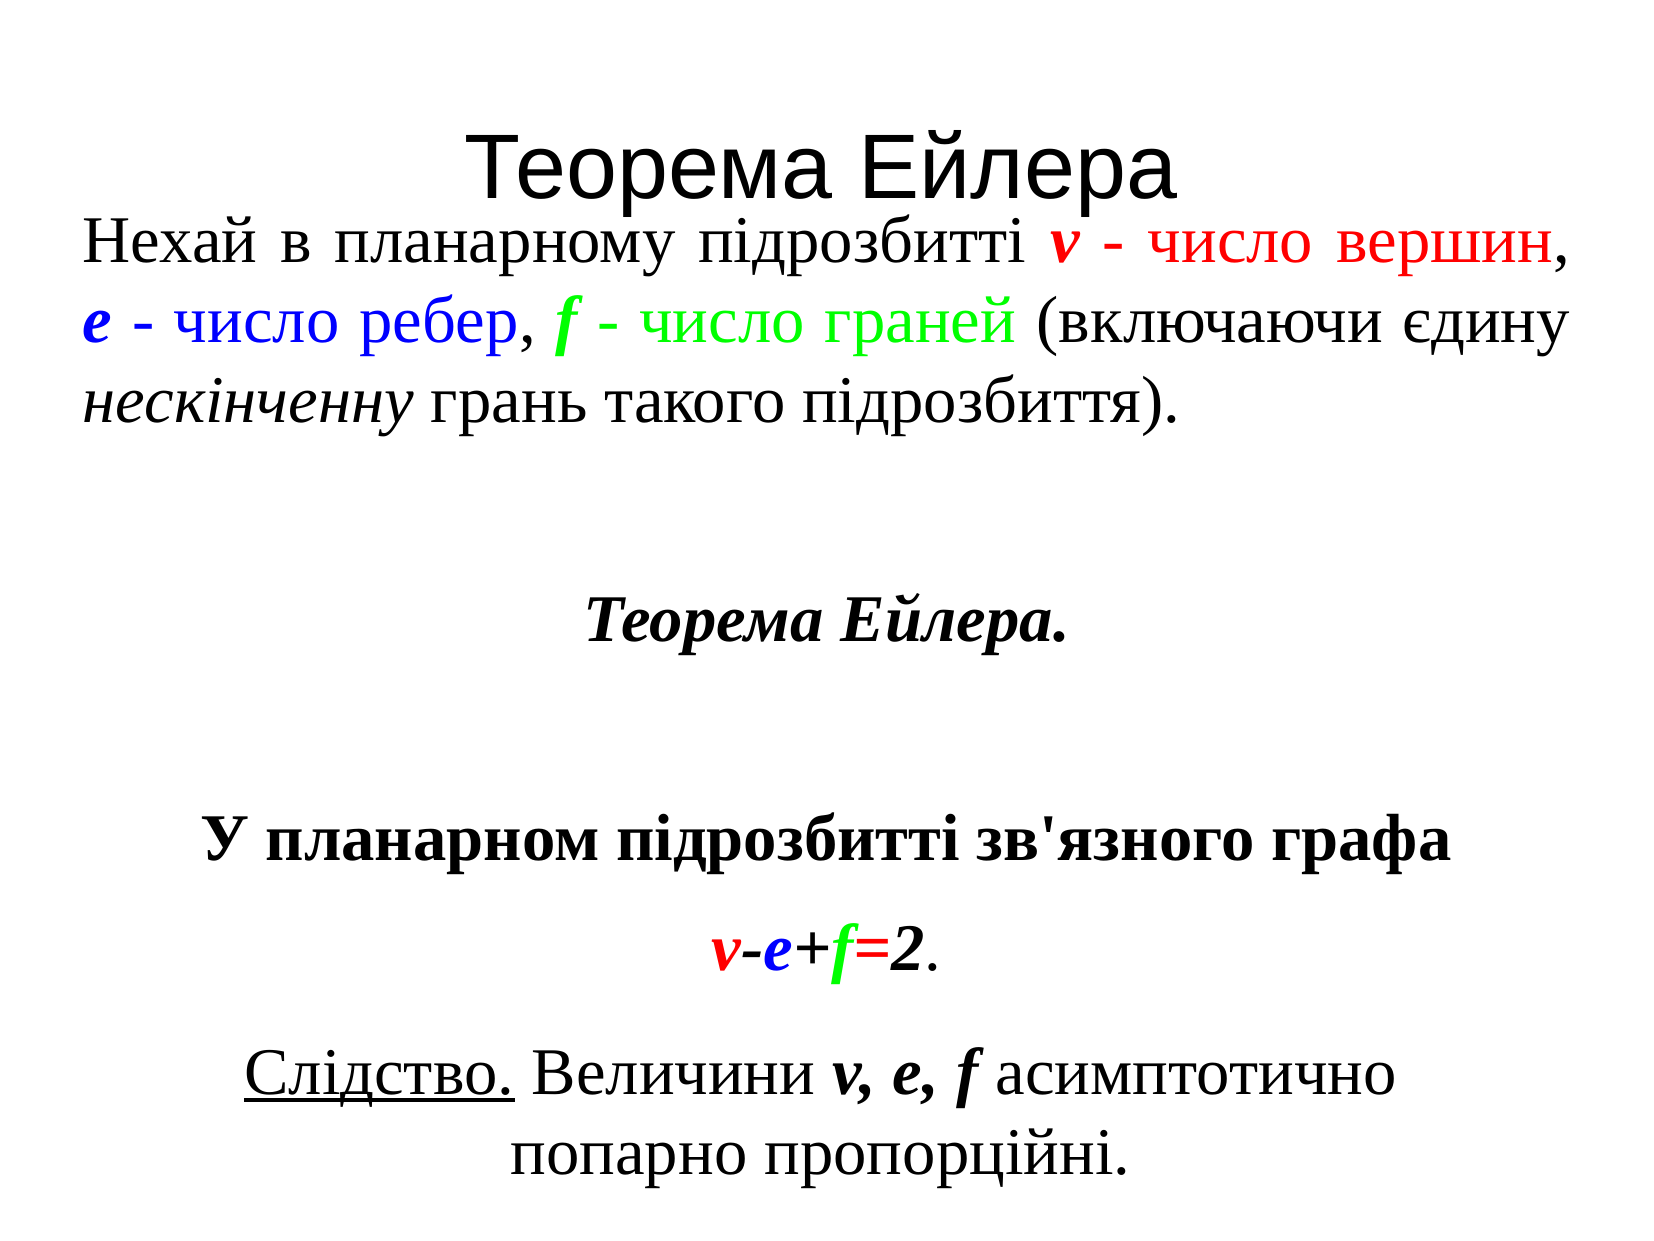

Теорема Ейлера
Нехай в планарному підрозбитті v - число вершин, e - число ребер, f - число граней (включаючи єдину нескінченну грань такого підрозбиття).

Теорема Ейлера.

У планарном підрозбитті зв'язного графа
v-e+f=2.

Слідство. Величини v, e, f асимптотично попарно пропорційні.